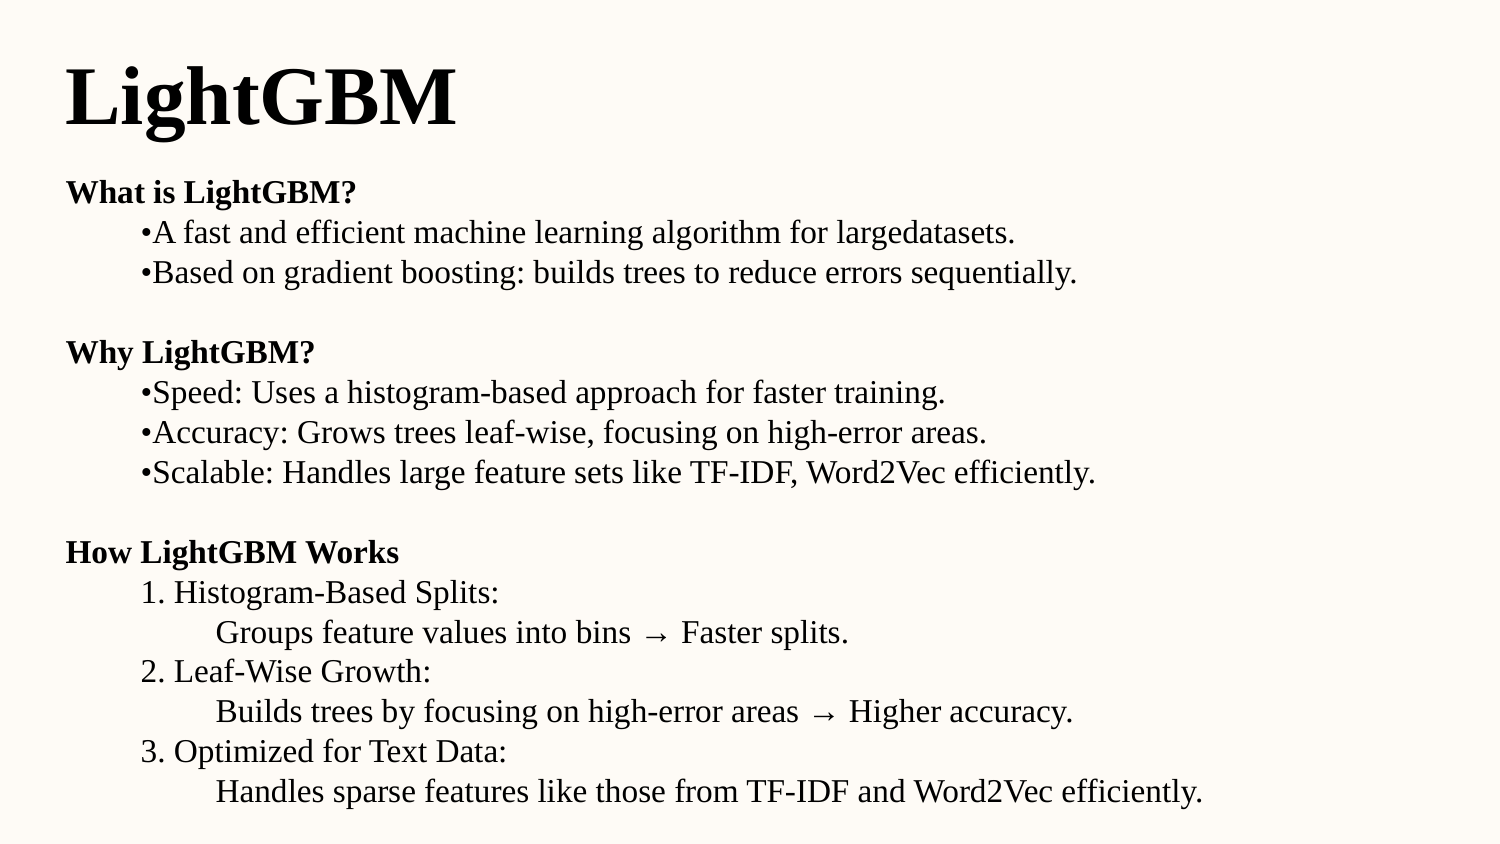

# LightGBM
What is LightGBM?
•A fast and efficient machine learning algorithm for largedatasets.
•Based on gradient boosting: builds trees to reduce errors sequentially.

Why LightGBM?
•Speed: Uses a histogram-based approach for faster training.
•Accuracy: Grows trees leaf-wise, focusing on high-error areas.
•Scalable: Handles large feature sets like TF-IDF, Word2Vec efficiently.

How LightGBM Works
1. Histogram-Based Splits:
Groups feature values into bins → Faster splits.
2. Leaf-Wise Growth:
Builds trees by focusing on high-error areas → Higher accuracy.
3. Optimized for Text Data:
Handles sparse features like those from TF-IDF and Word2Vec efficiently.